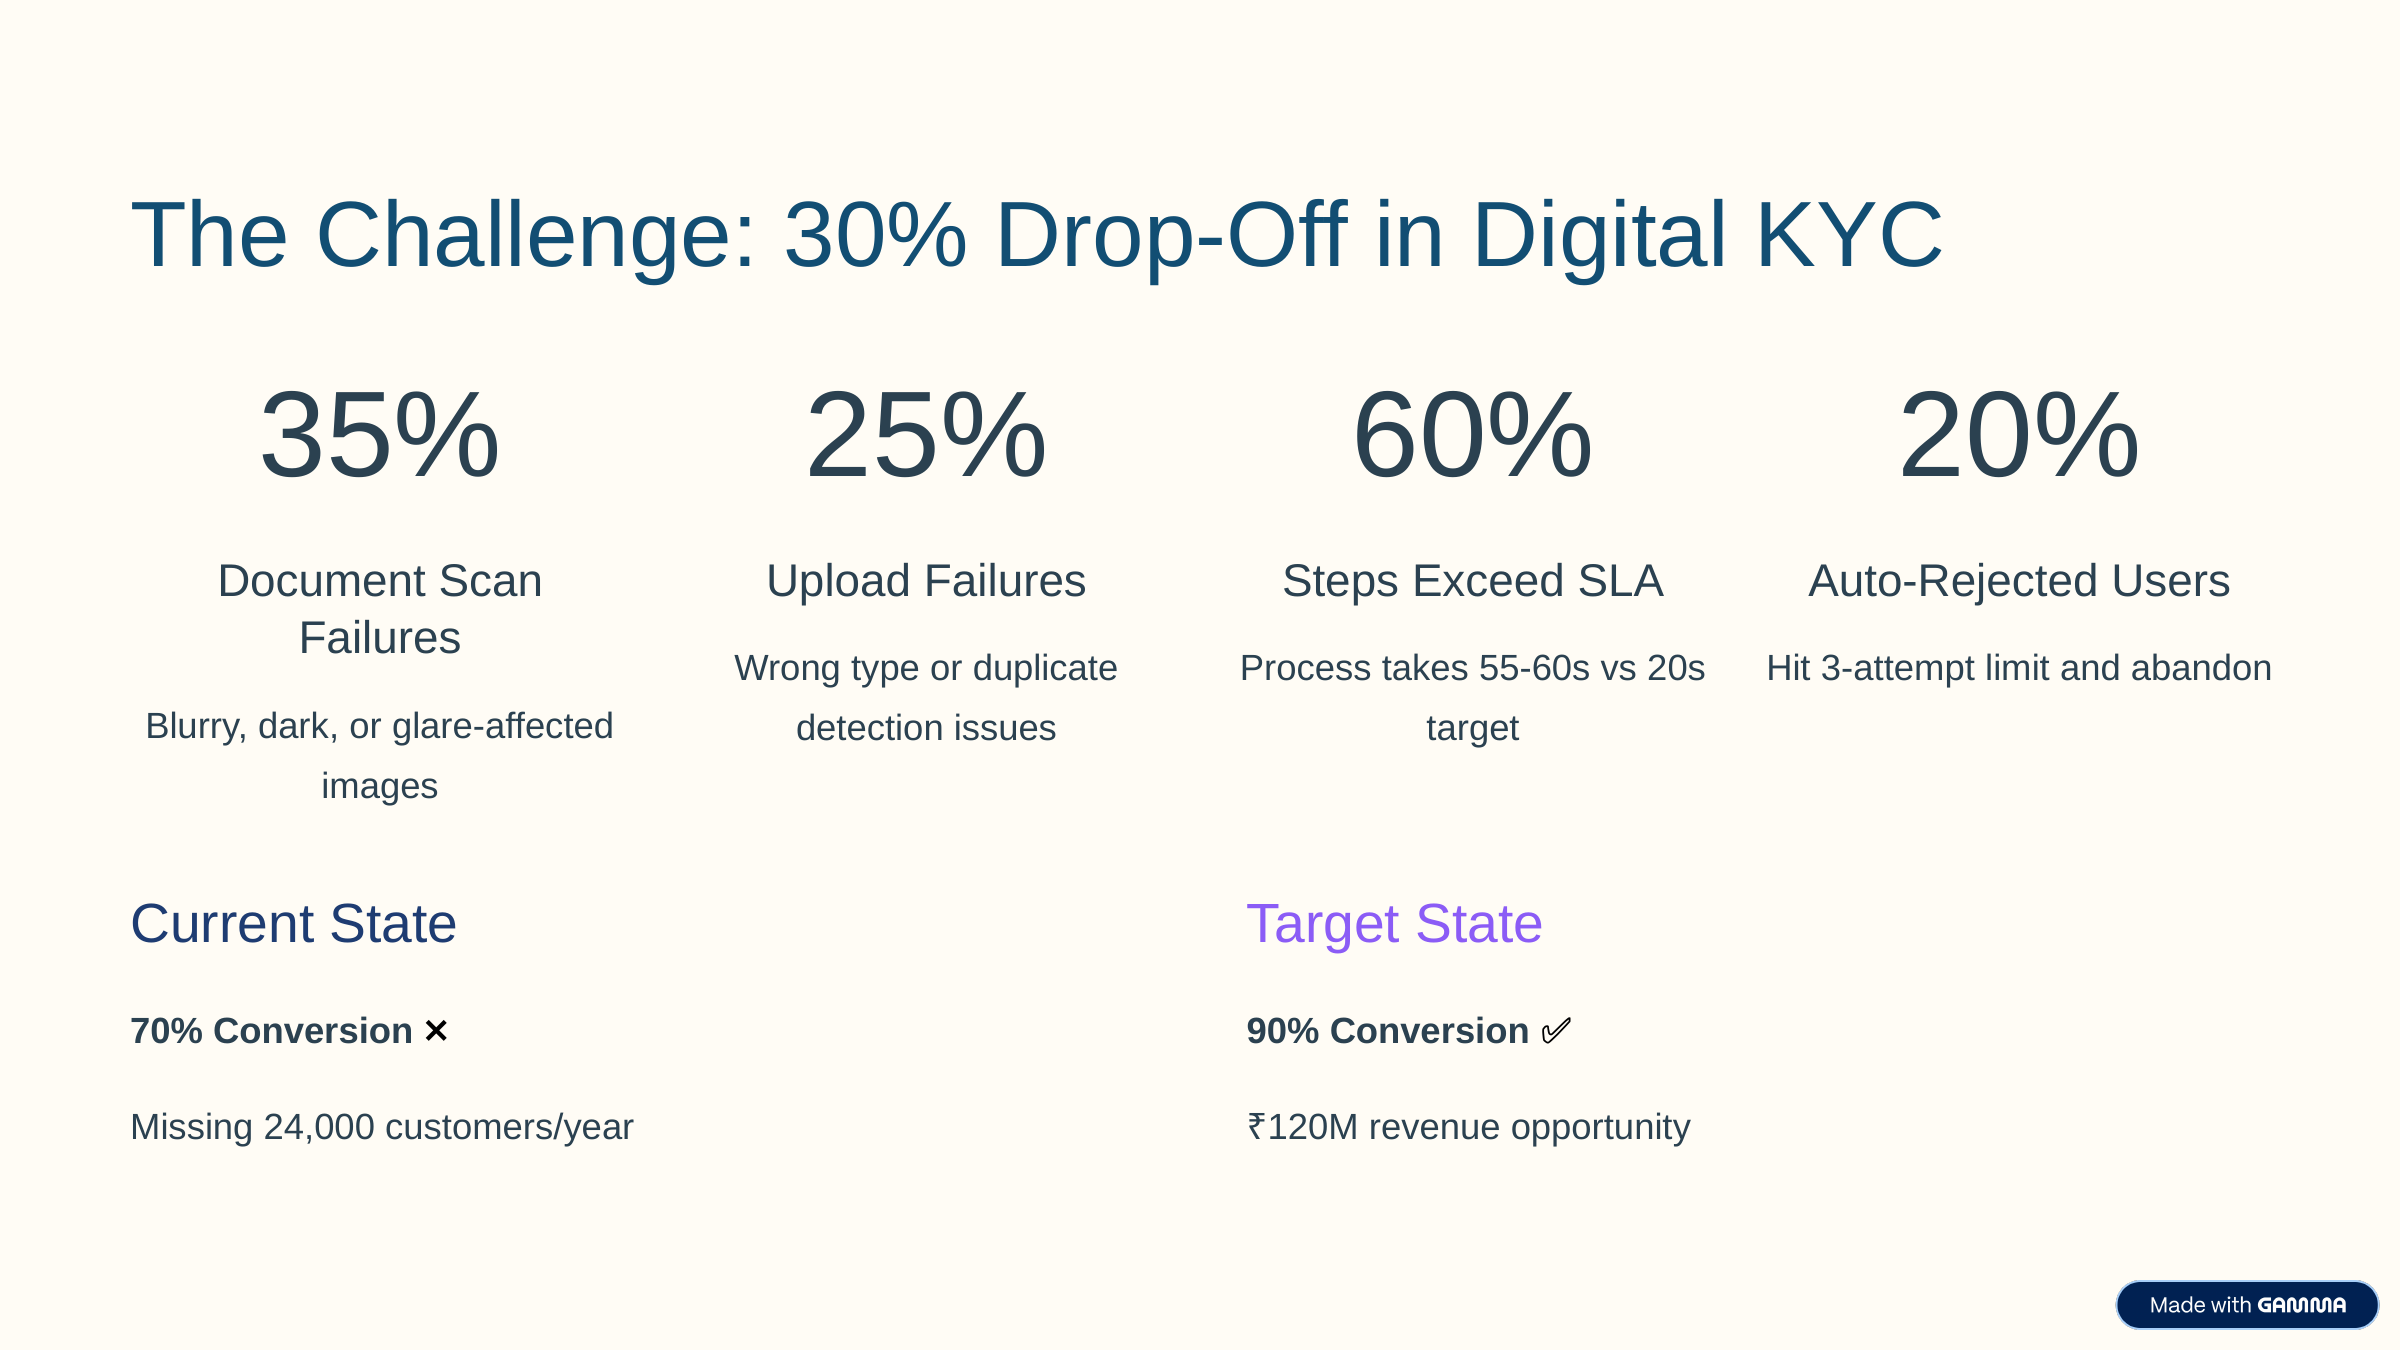

The Challenge: 30% Drop-Off in Digital KYC
35%
25%
60%
20%
Document Scan Failures
Upload Failures
Steps Exceed SLA
Auto-Rejected Users
Wrong type or duplicate detection issues
Process takes 55-60s vs 20s target
Hit 3-attempt limit and abandon
Blurry, dark, or glare-affected images
Current State
Target State
70% Conversion ❌
90% Conversion ✅
Missing 24,000 customers/year
₹120M revenue opportunity